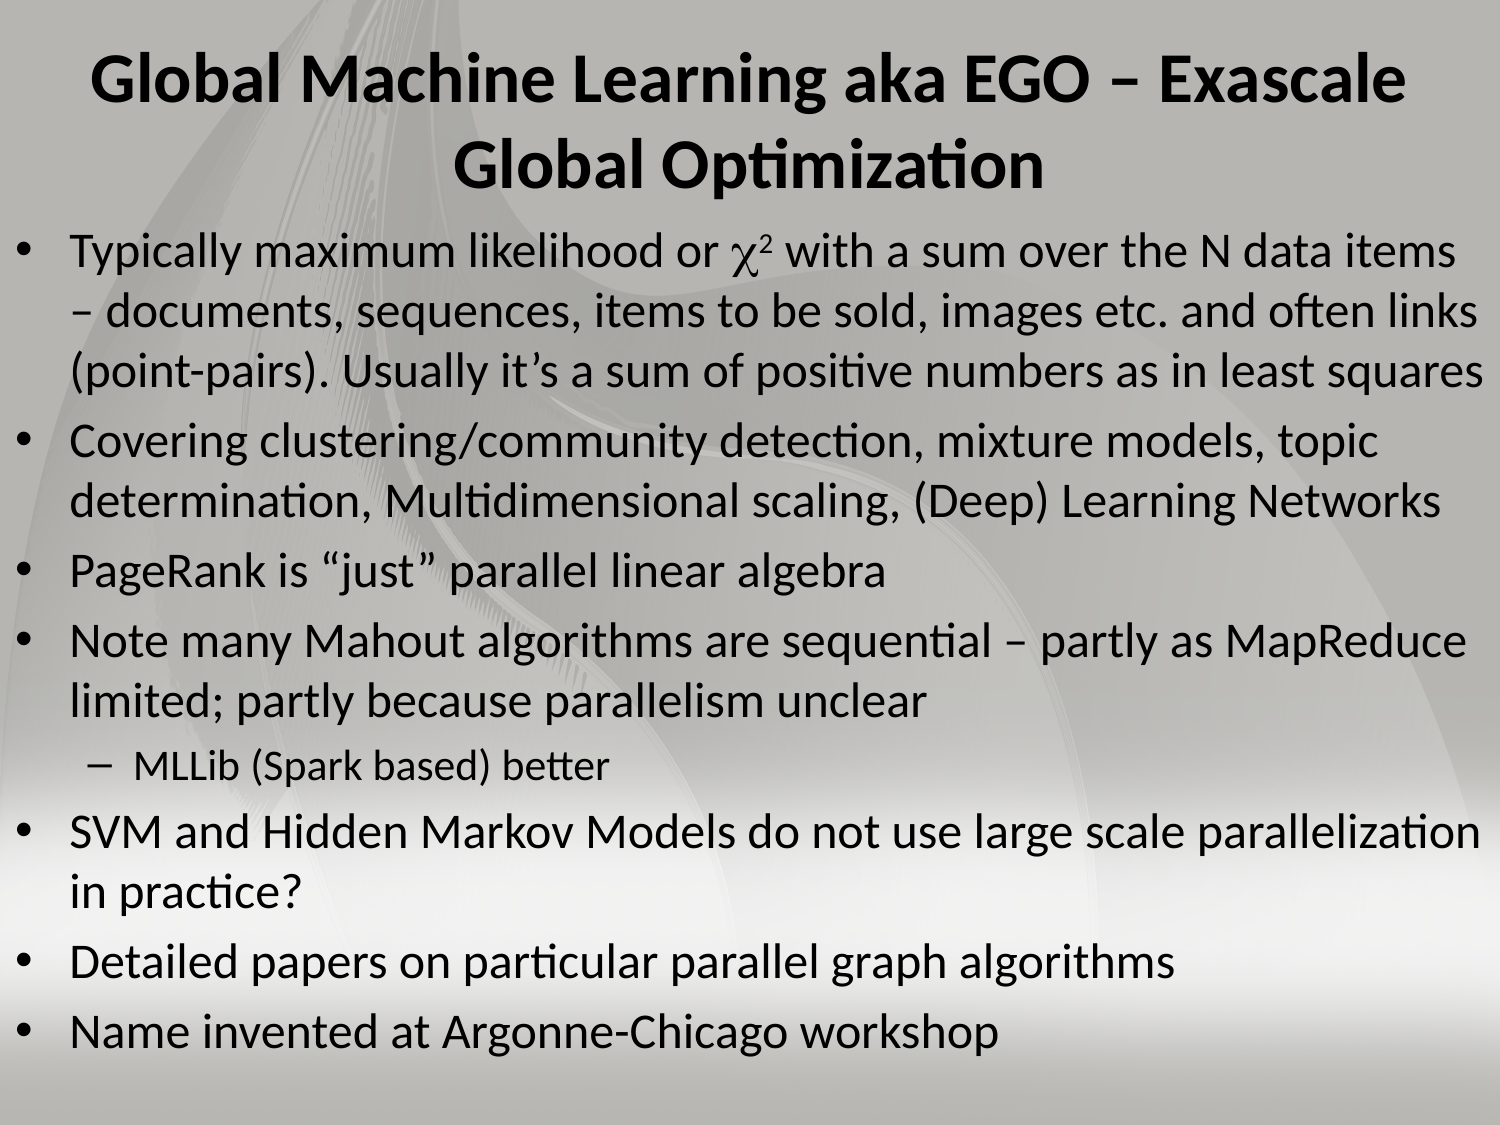

# Global Machine Learning aka EGO – Exascale Global Optimization
Typically maximum likelihood or χ2 with a sum over the N data items – documents, sequences, items to be sold, images etc. and often links (point-pairs). Usually it’s a sum of positive numbers as in least squares
Covering clustering/community detection, mixture models, topic determination, Multidimensional scaling, (Deep) Learning Networks
PageRank is “just” parallel linear algebra
Note many Mahout algorithms are sequential – partly as MapReduce limited; partly because parallelism unclear
MLLib (Spark based) better
SVM and Hidden Markov Models do not use large scale parallelization in practice?
Detailed papers on particular parallel graph algorithms
Name invented at Argonne-Chicago workshop